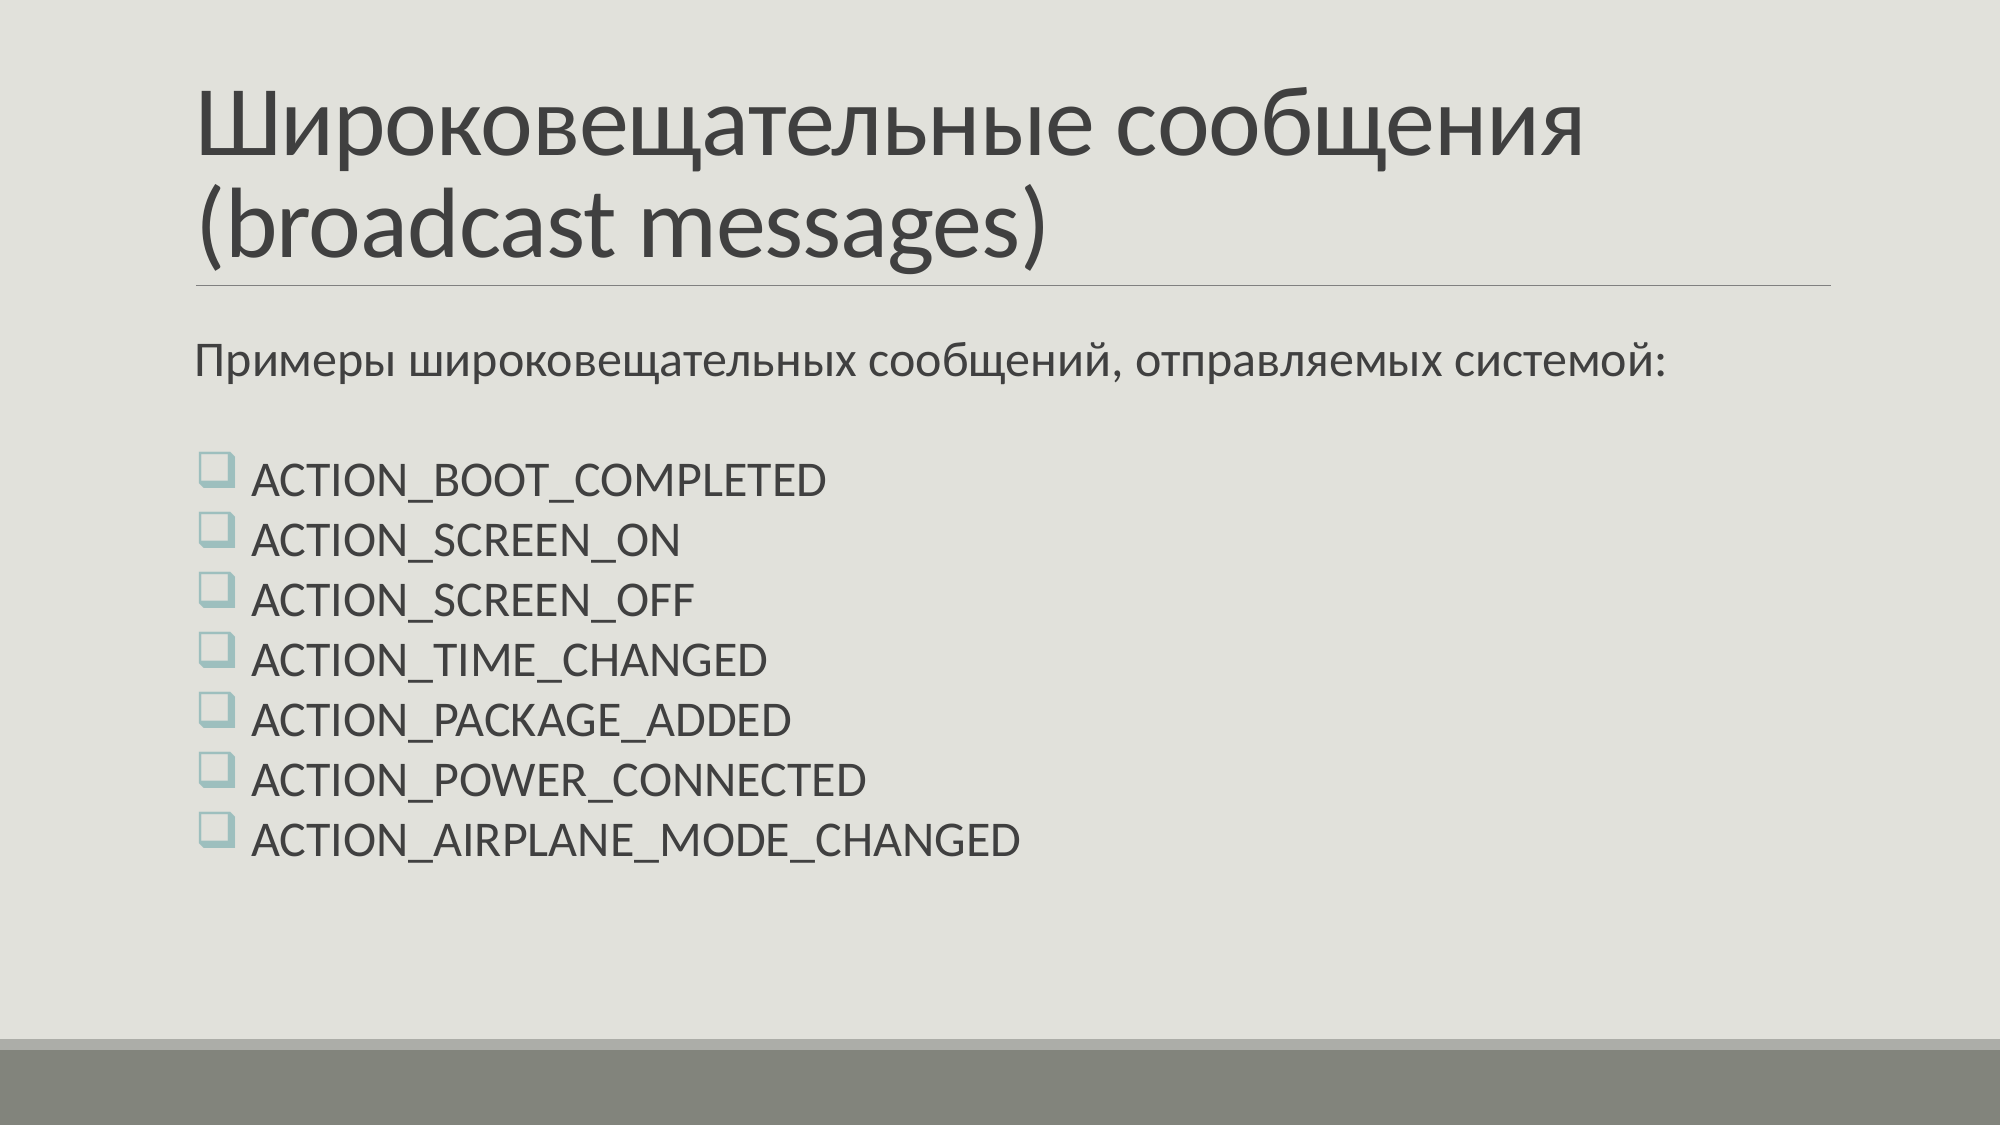

# Широковещательные сообщения (broadcast messages)

Примеры широковещательных сообщений, отправляемых системой:

ACTION_BOOT_COMPLETED
ACTION_SCREEN_ON
ACTION_SCREEN_OFF
ACTION_TIME_CHANGED
ACTION_PACKAGE_ADDED
ACTION_POWER_CONNECTED
ACTION_AIRPLANE_MODE_CHANGED